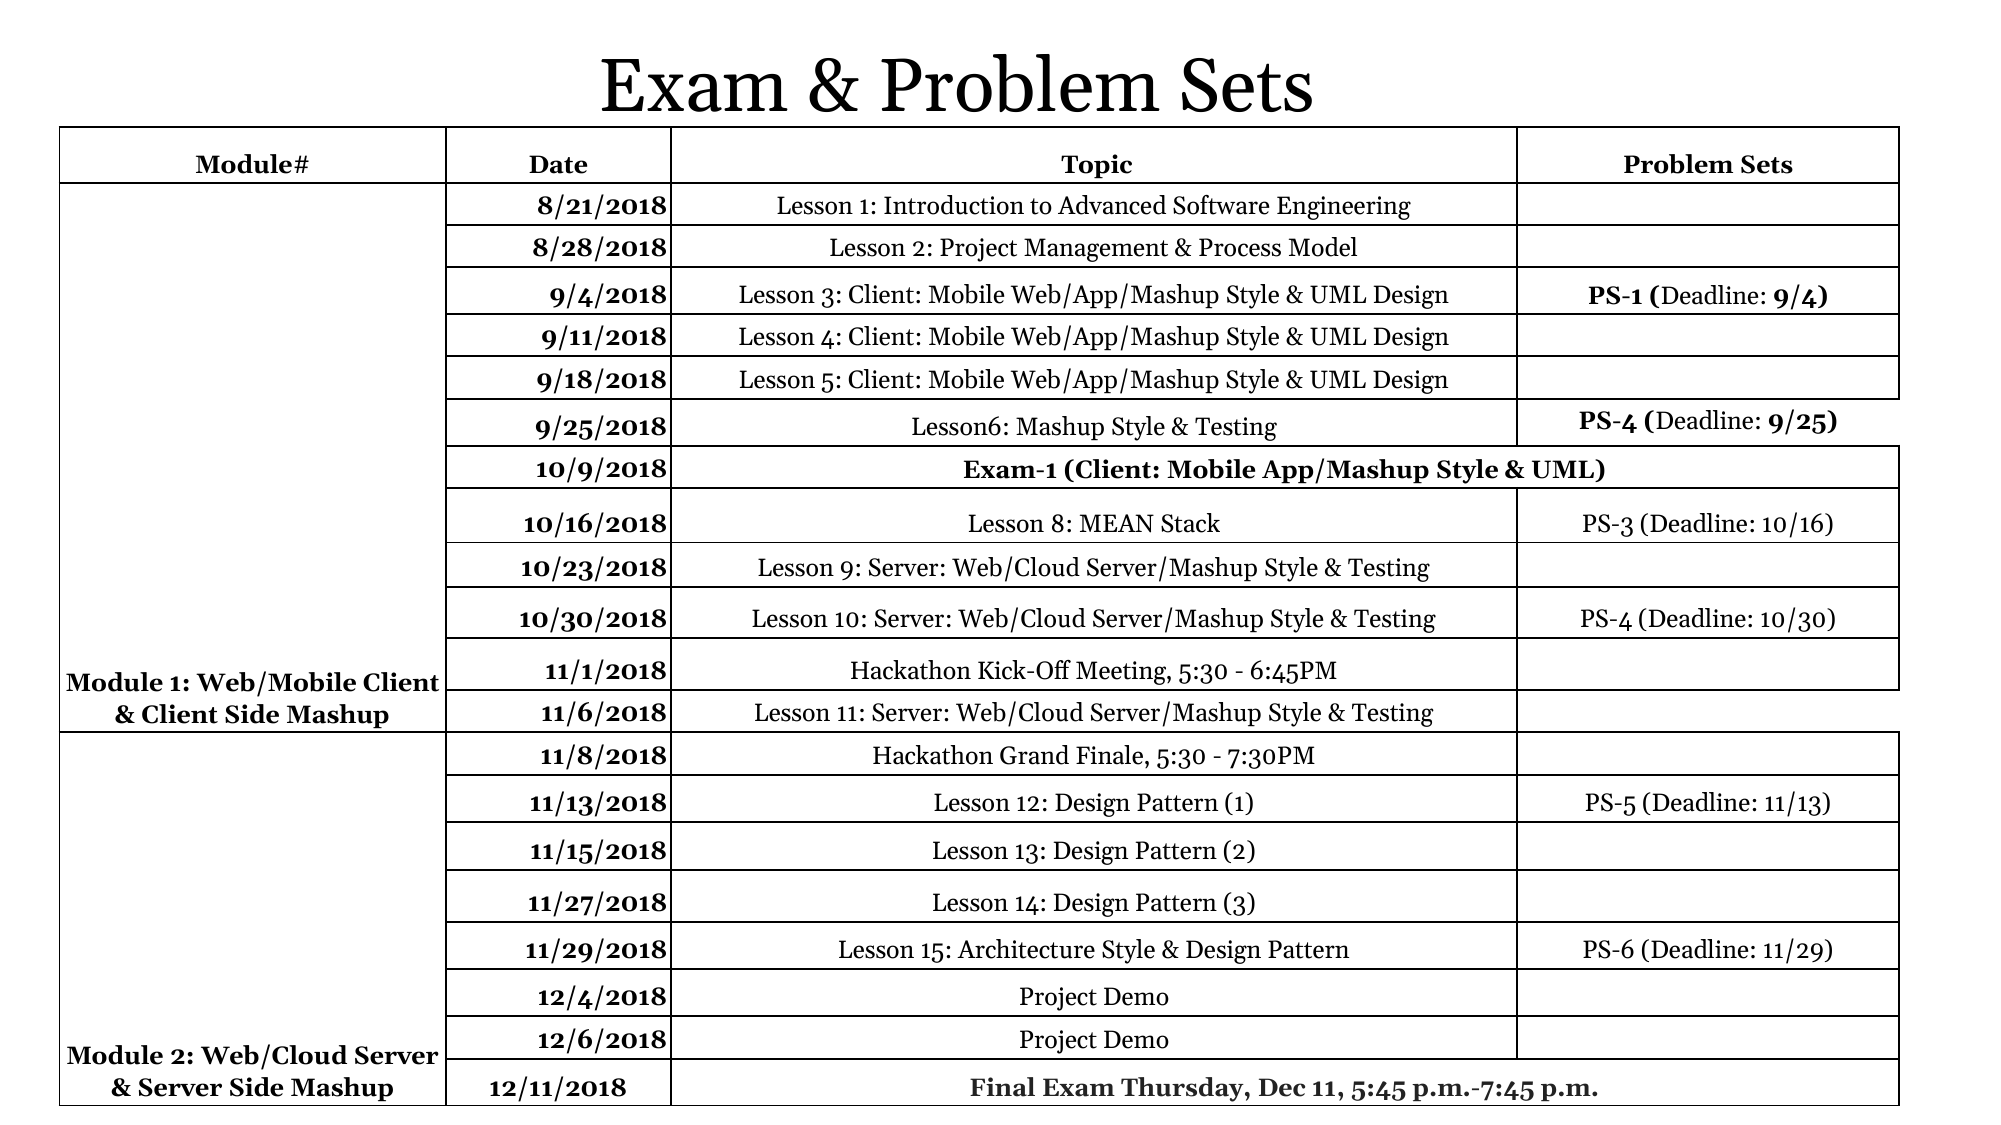

# Exam & Problem Sets
| Module# | Date | Topic | Problem Sets |
| --- | --- | --- | --- |
| Module 1: Web/Mobile Client & Client Side Mashup | 8/21/2018 | Lesson 1: Introduction to Advanced Software Engineering |  |
|  | 8/28/2018 | Lesson 2: Project Management & Process Model |  |
|  | 9/4/2018 | Lesson 3: Client: Mobile Web/App/Mashup Style & UML Design | PS-1 (Deadline: 9/4) |
|  | 9/11/2018 | Lesson 4: Client: Mobile Web/App/Mashup Style & UML Design |  |
|  | 9/18/2018 | Lesson 5: Client: Mobile Web/App/Mashup Style & UML Design |  |
|  | 9/25/2018 | Lesson6: Mashup Style & Testing | PS-4 (Deadline: 9/25) |
|  | 10/9/2018 | Exam-1 (Client: Mobile App/Mashup Style & UML) |  |
|  | 10/16/2018 | Lesson 8: MEAN Stack | PS-3 (Deadline: 10/16) |
|  | 10/23/2018 | Lesson 9: Server: Web/Cloud Server/Mashup Style & Testing |  |
|  | 10/30/2018 | Lesson 10: Server: Web/Cloud Server/Mashup Style & Testing | PS-4 (Deadline: 10/30) |
|  | 11/1/2018 | Hackathon Kick-Off Meeting, 5:30 - 6:45PM |  |
|  | 11/6/2018 | Lesson 11: Server: Web/Cloud Server/Mashup Style & Testing |  |
| Module 2: Web/Cloud Server & Server Side Mashup | 11/8/2018 | Hackathon Grand Finale, 5:30 - 7:30PM |  |
|  | 11/13/2018 | Lesson 12: Design Pattern (1) | PS-5 (Deadline: 11/13) |
|  | 11/15/2018 | Lesson 13: Design Pattern (2) |  |
|  | 11/27/2018 | Lesson 14: Design Pattern (3) |  |
|  | 11/29/2018 | Lesson 15: Architecture Style & Design Pattern | PS-6 (Deadline: 11/29) |
|  | 12/4/2018 | Project Demo |  |
|  | 12/6/2018 | Project Demo |  |
|  | 12/11/2018 | Final Exam Thursday, Dec 11, 5:45 p.m.-7:45 p.m. |  |